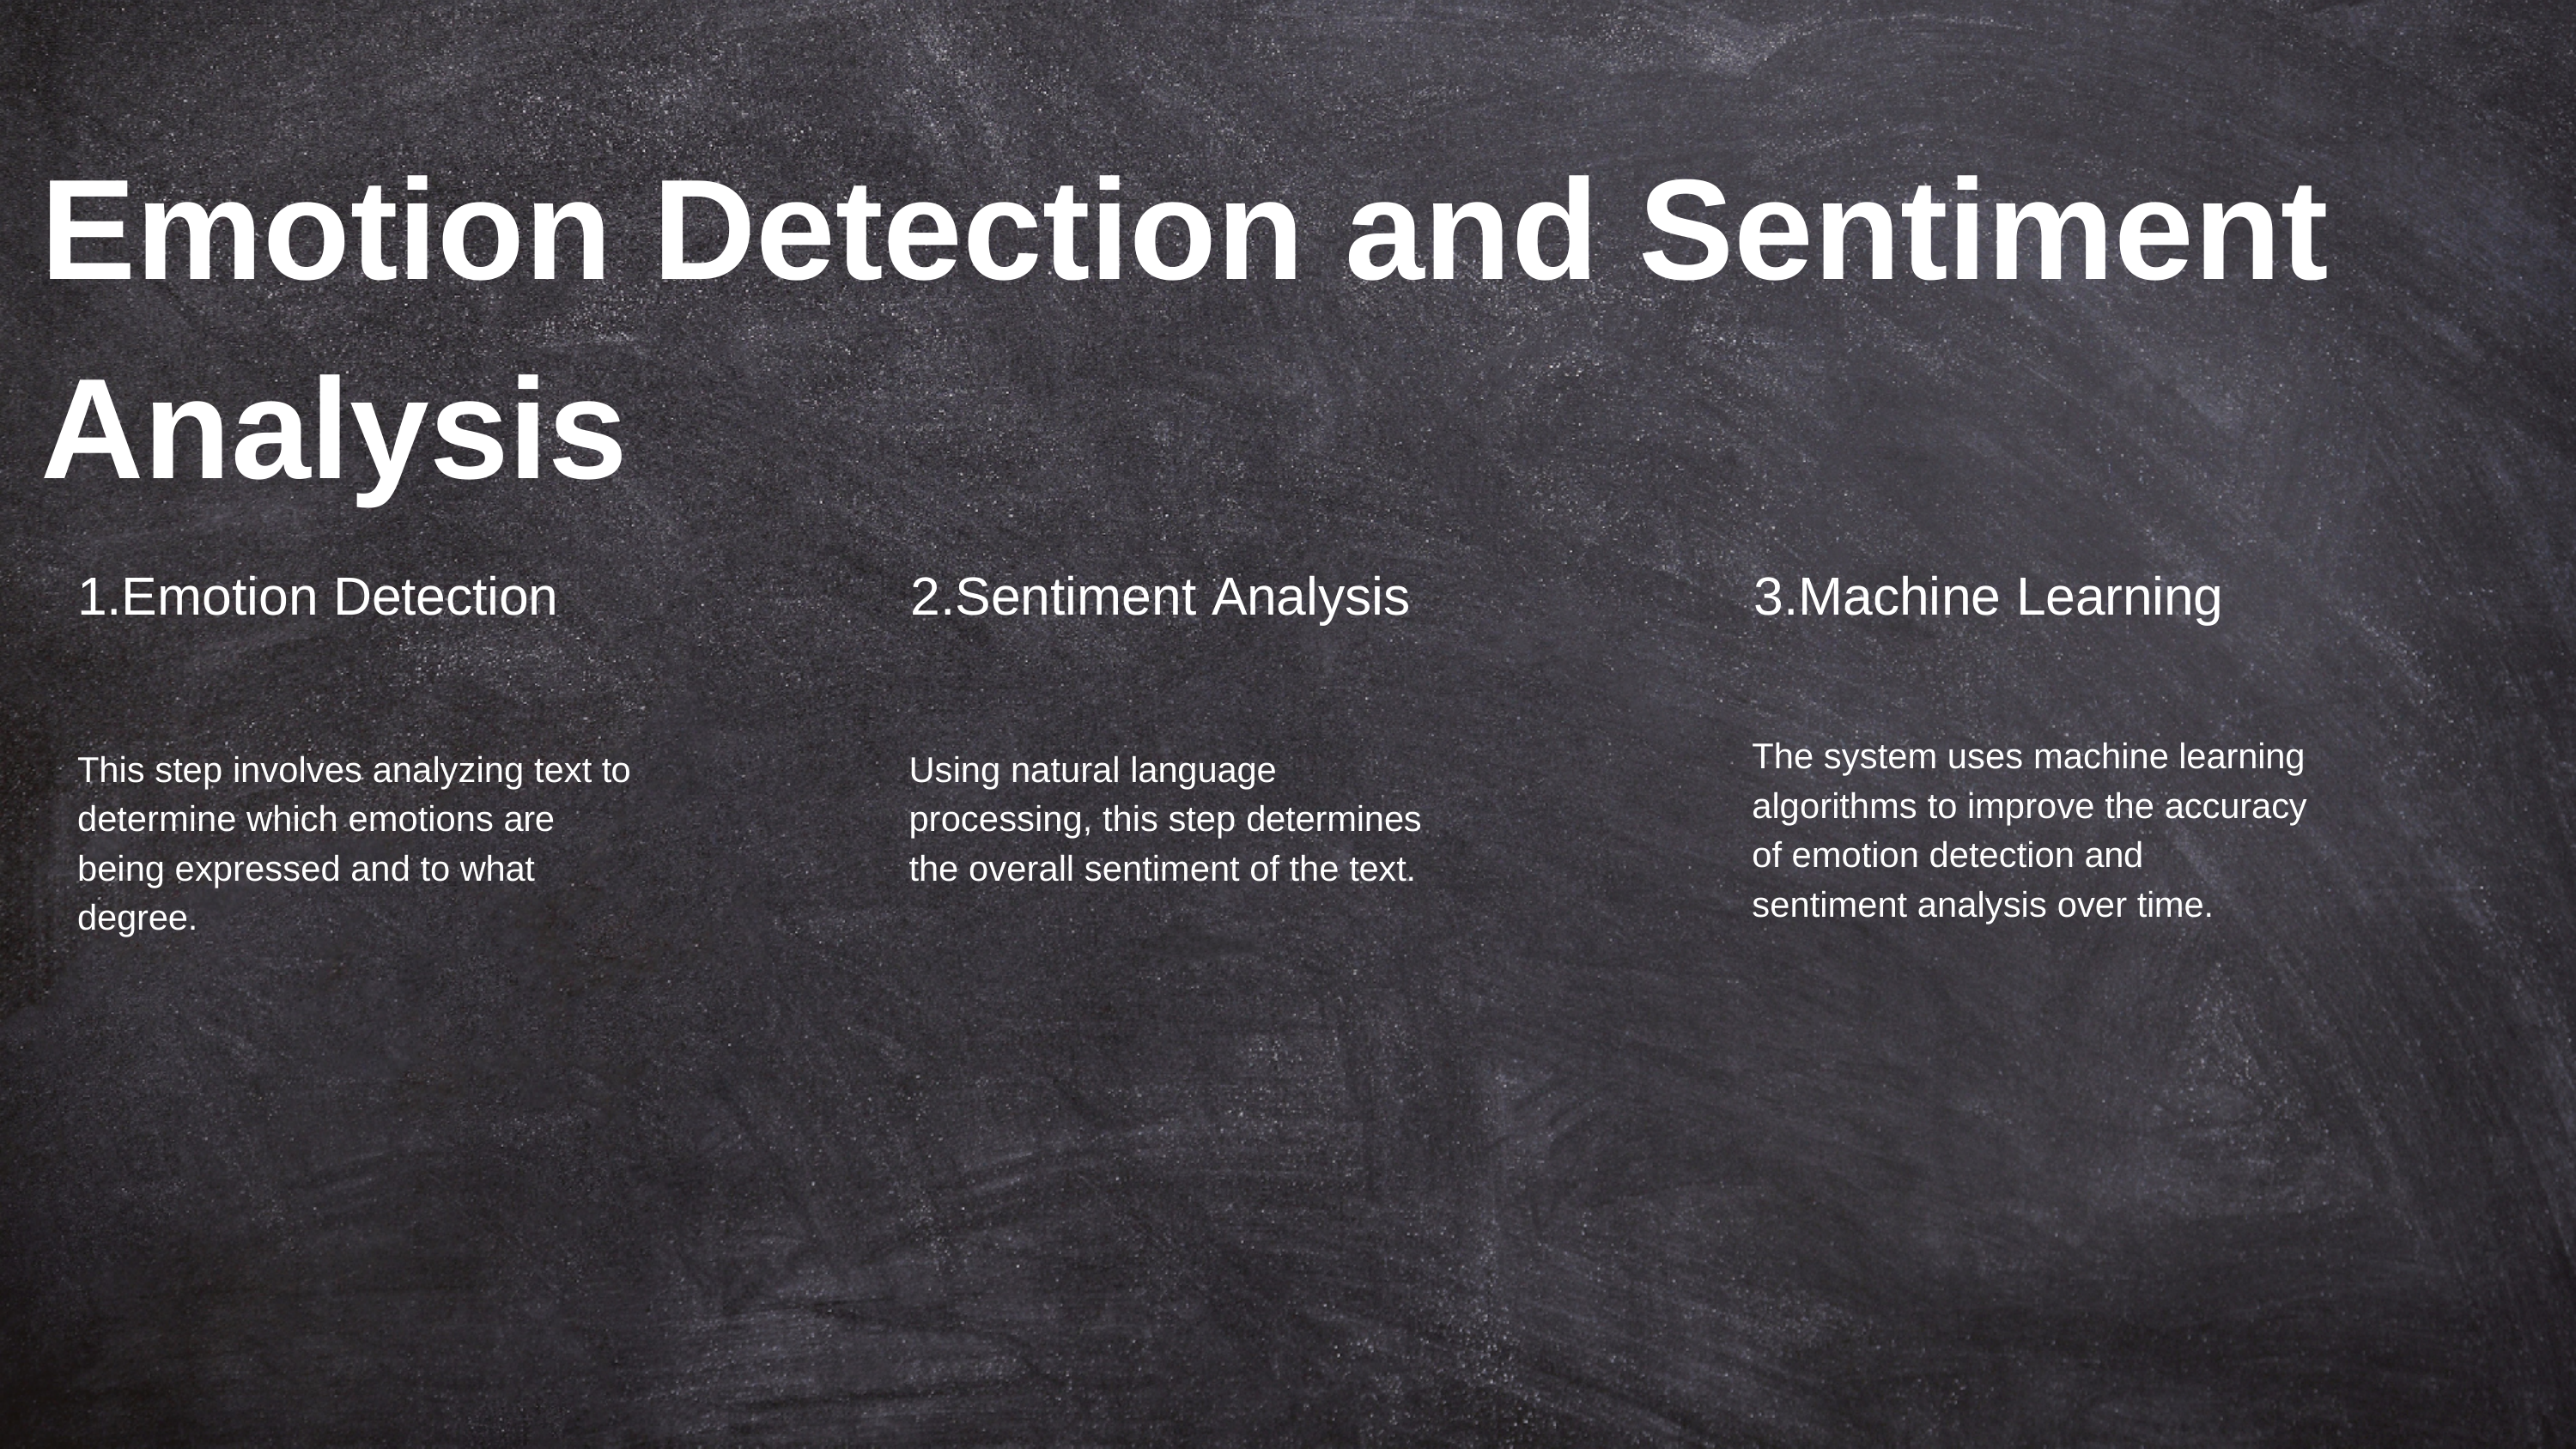

# Emotion Detection and Sentiment Analysis
1.Emotion Detection	2.Sentiment Analysis	3.Machine Learning
The system uses machine learning algorithms to improve the accuracy of emotion detection and sentiment analysis over time.
This step involves analyzing text to determine which emotions are being expressed and to what degree.
Using natural language processing, this step determines the overall sentiment of the text.